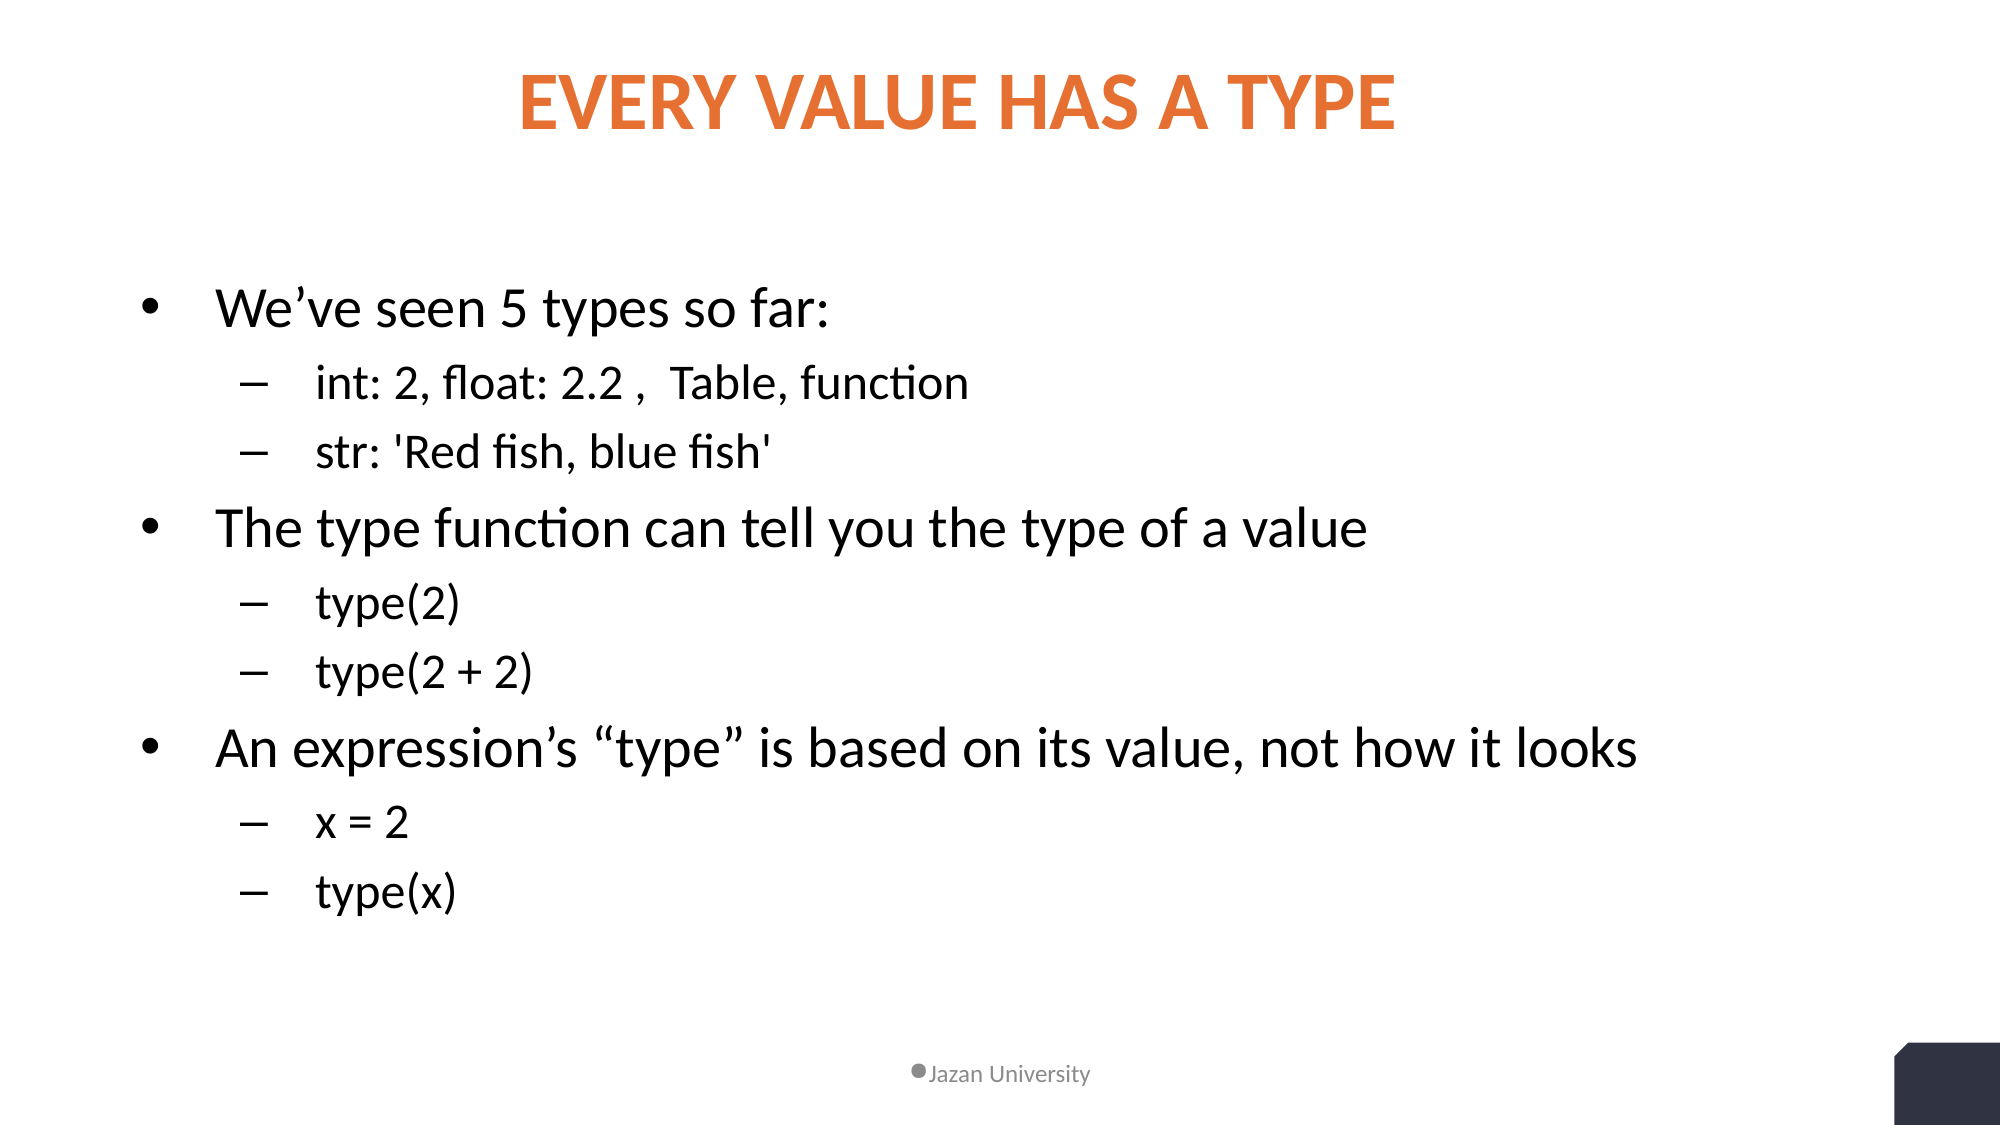

# Every value has a type
We’ve seen 5 types so far:
int: 2, float: 2.2 ,  Table, function
str: 'Red fish, blue fish'
The type function can tell you the type of a value
type(2)
type(2 + 2)
An expression’s “type” is based on its value, not how it looks
x = 2
type(x)
Jazan University